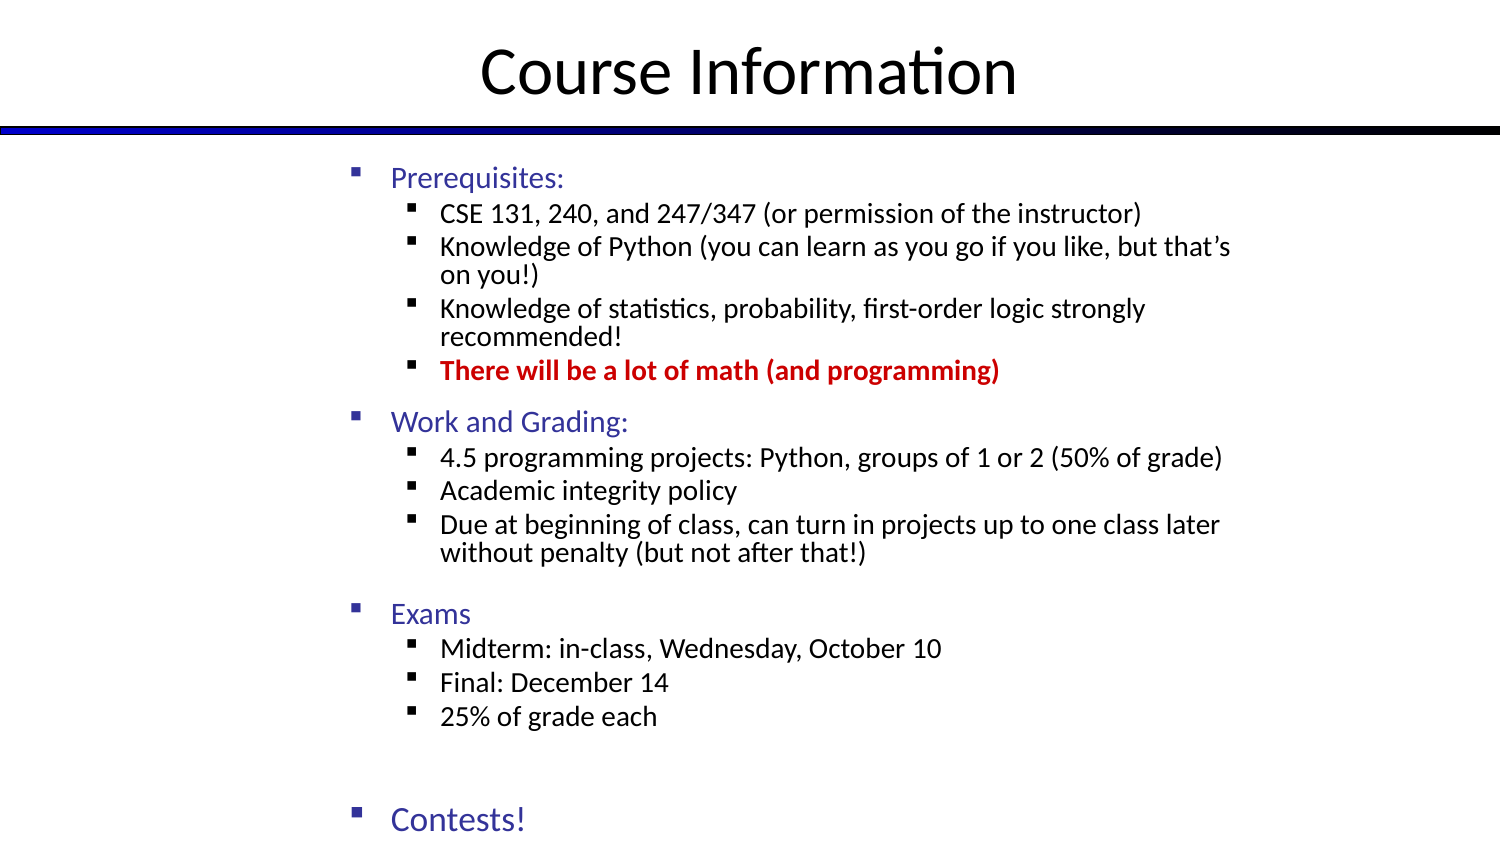

# Course Information
Prerequisites:
CSE 131, 240, and 247/347 (or permission of the instructor)
Knowledge of Python (you can learn as you go if you like, but that’s on you!)
Knowledge of statistics, probability, first-order logic strongly recommended!
There will be a lot of math (and programming)

Work and Grading:
4.5 programming projects: Python, groups of 1 or 2 (50% of grade)
Academic integrity policy
Due at beginning of class, can turn in projects up to one class later without penalty (but not after that!)

Exams
Midterm: in-class, Wednesday, October 10
Final: December 14
25% of grade each

Contests!